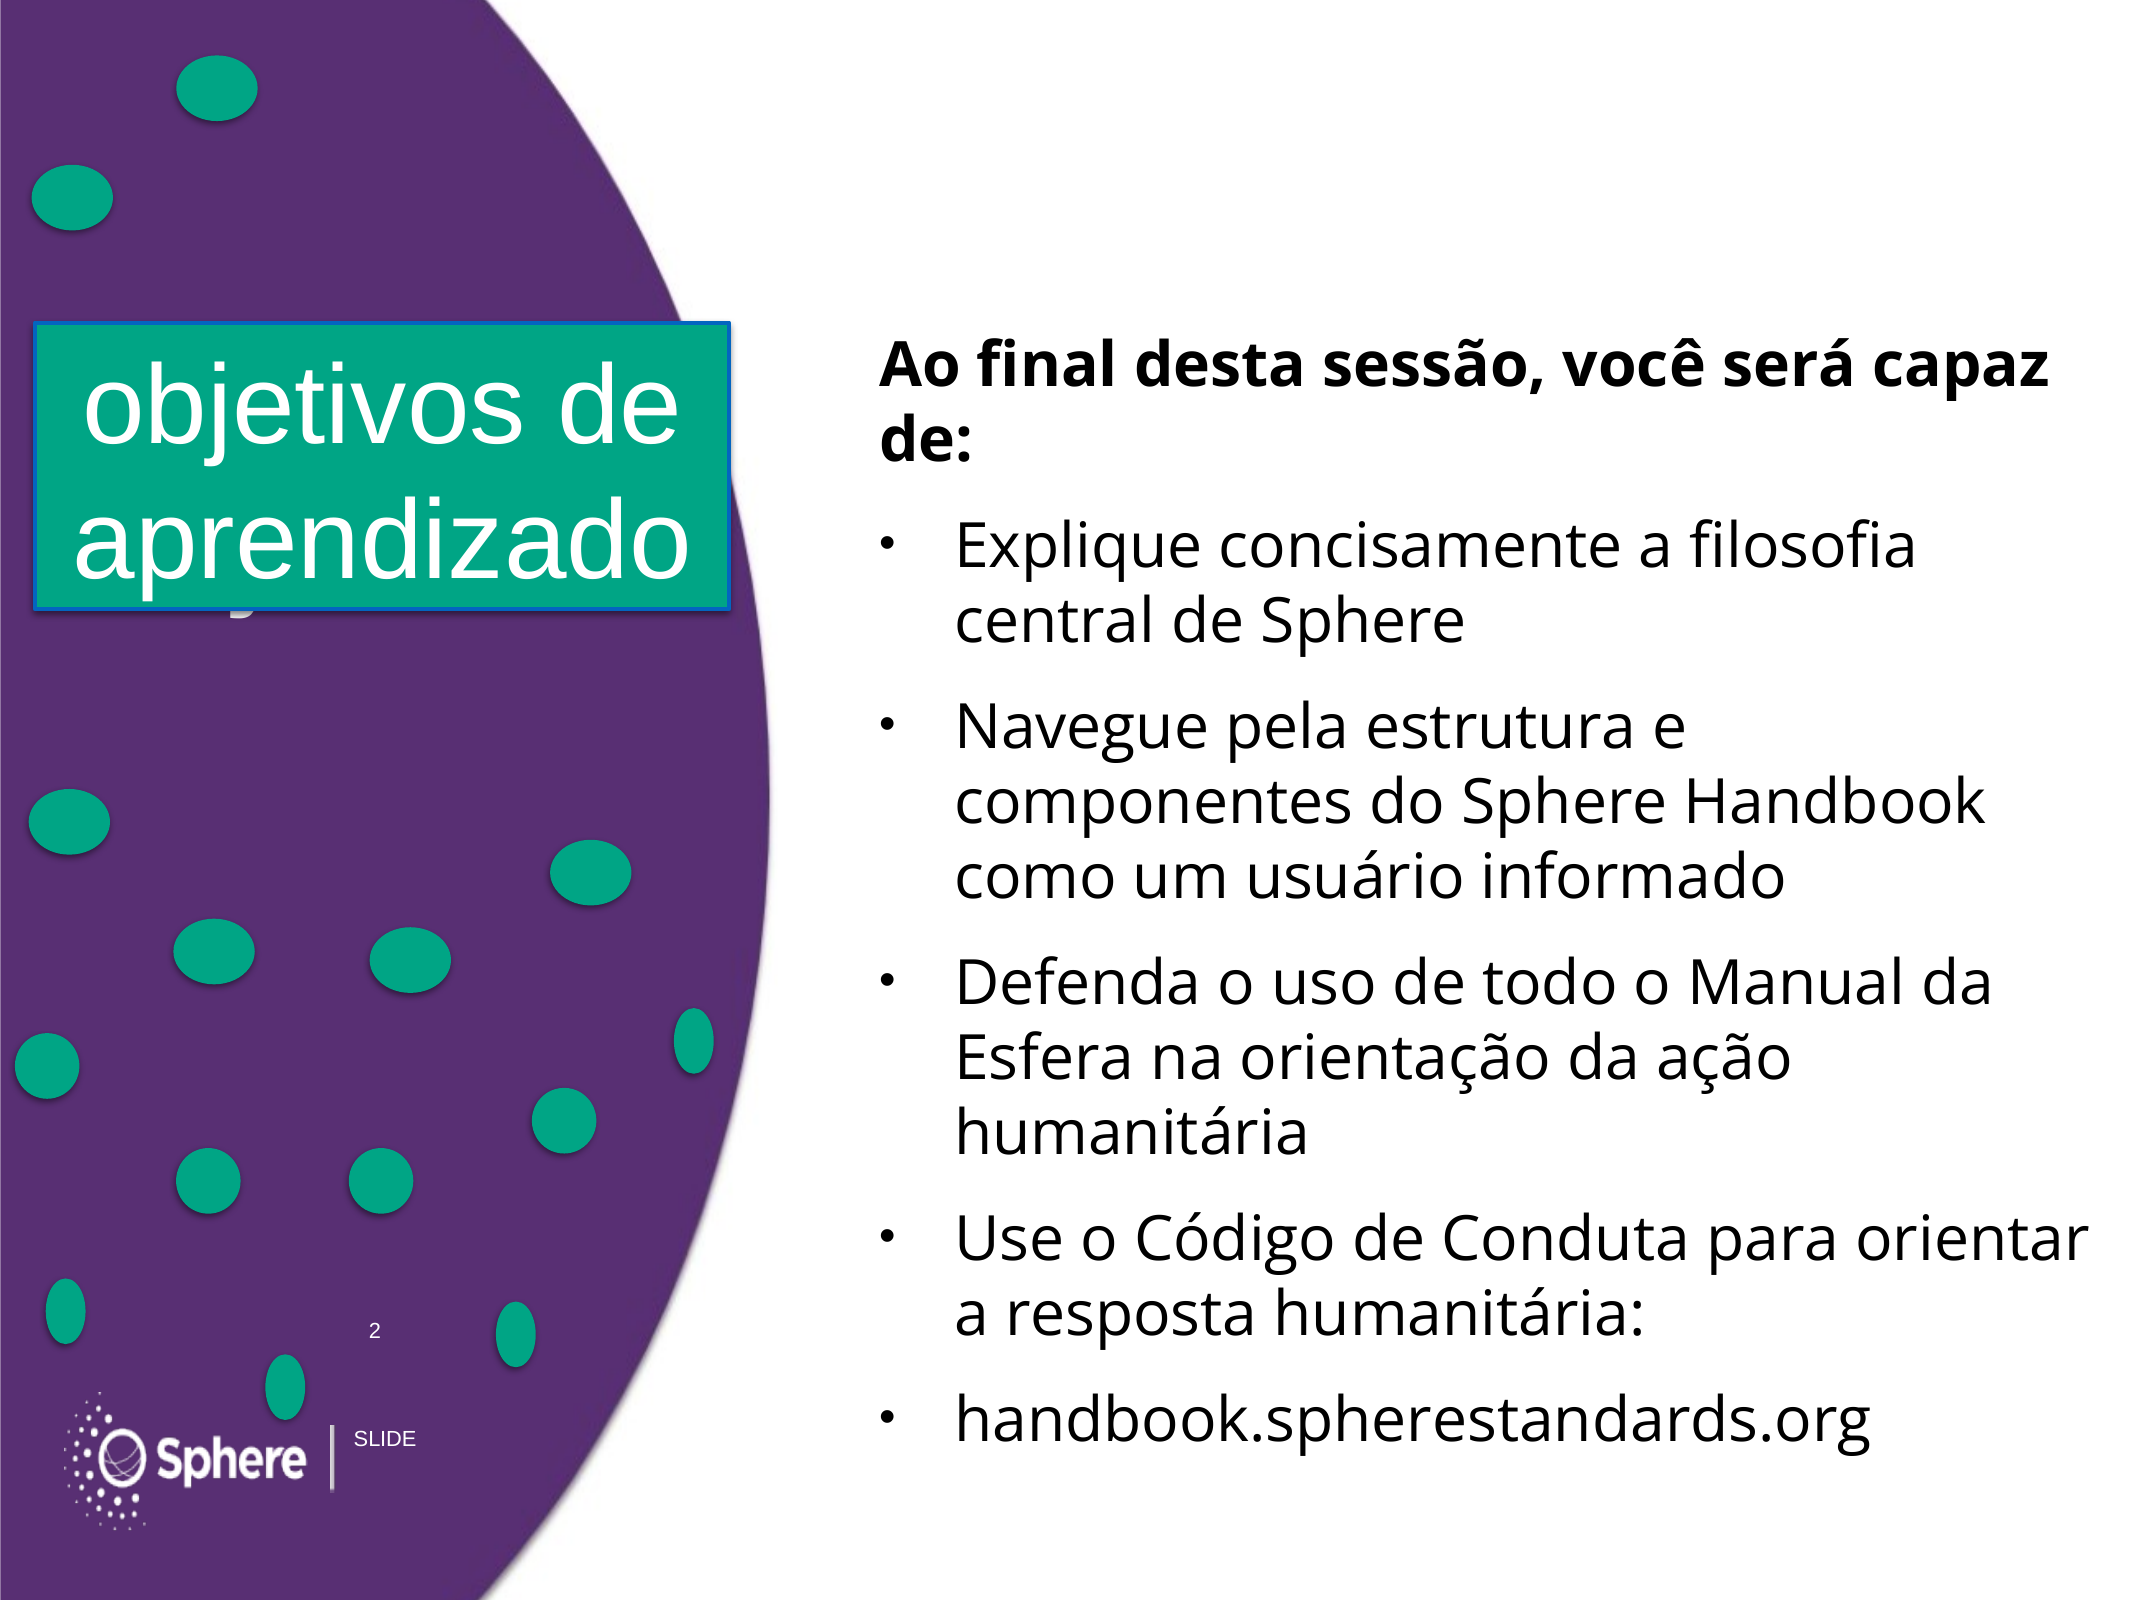

Ao final desta sessão, você será capaz de:
Explique concisamente a filosofia central de Sphere
Navegue pela estrutura e componentes do Sphere Handbook como um usuário informado
Defenda o uso de todo o Manual da Esfera na orientação da ação humanitária
Use o Código de Conduta para orientar a resposta humanitária:
handbook.spherestandards.org
objetivos de aprendizado
2
2